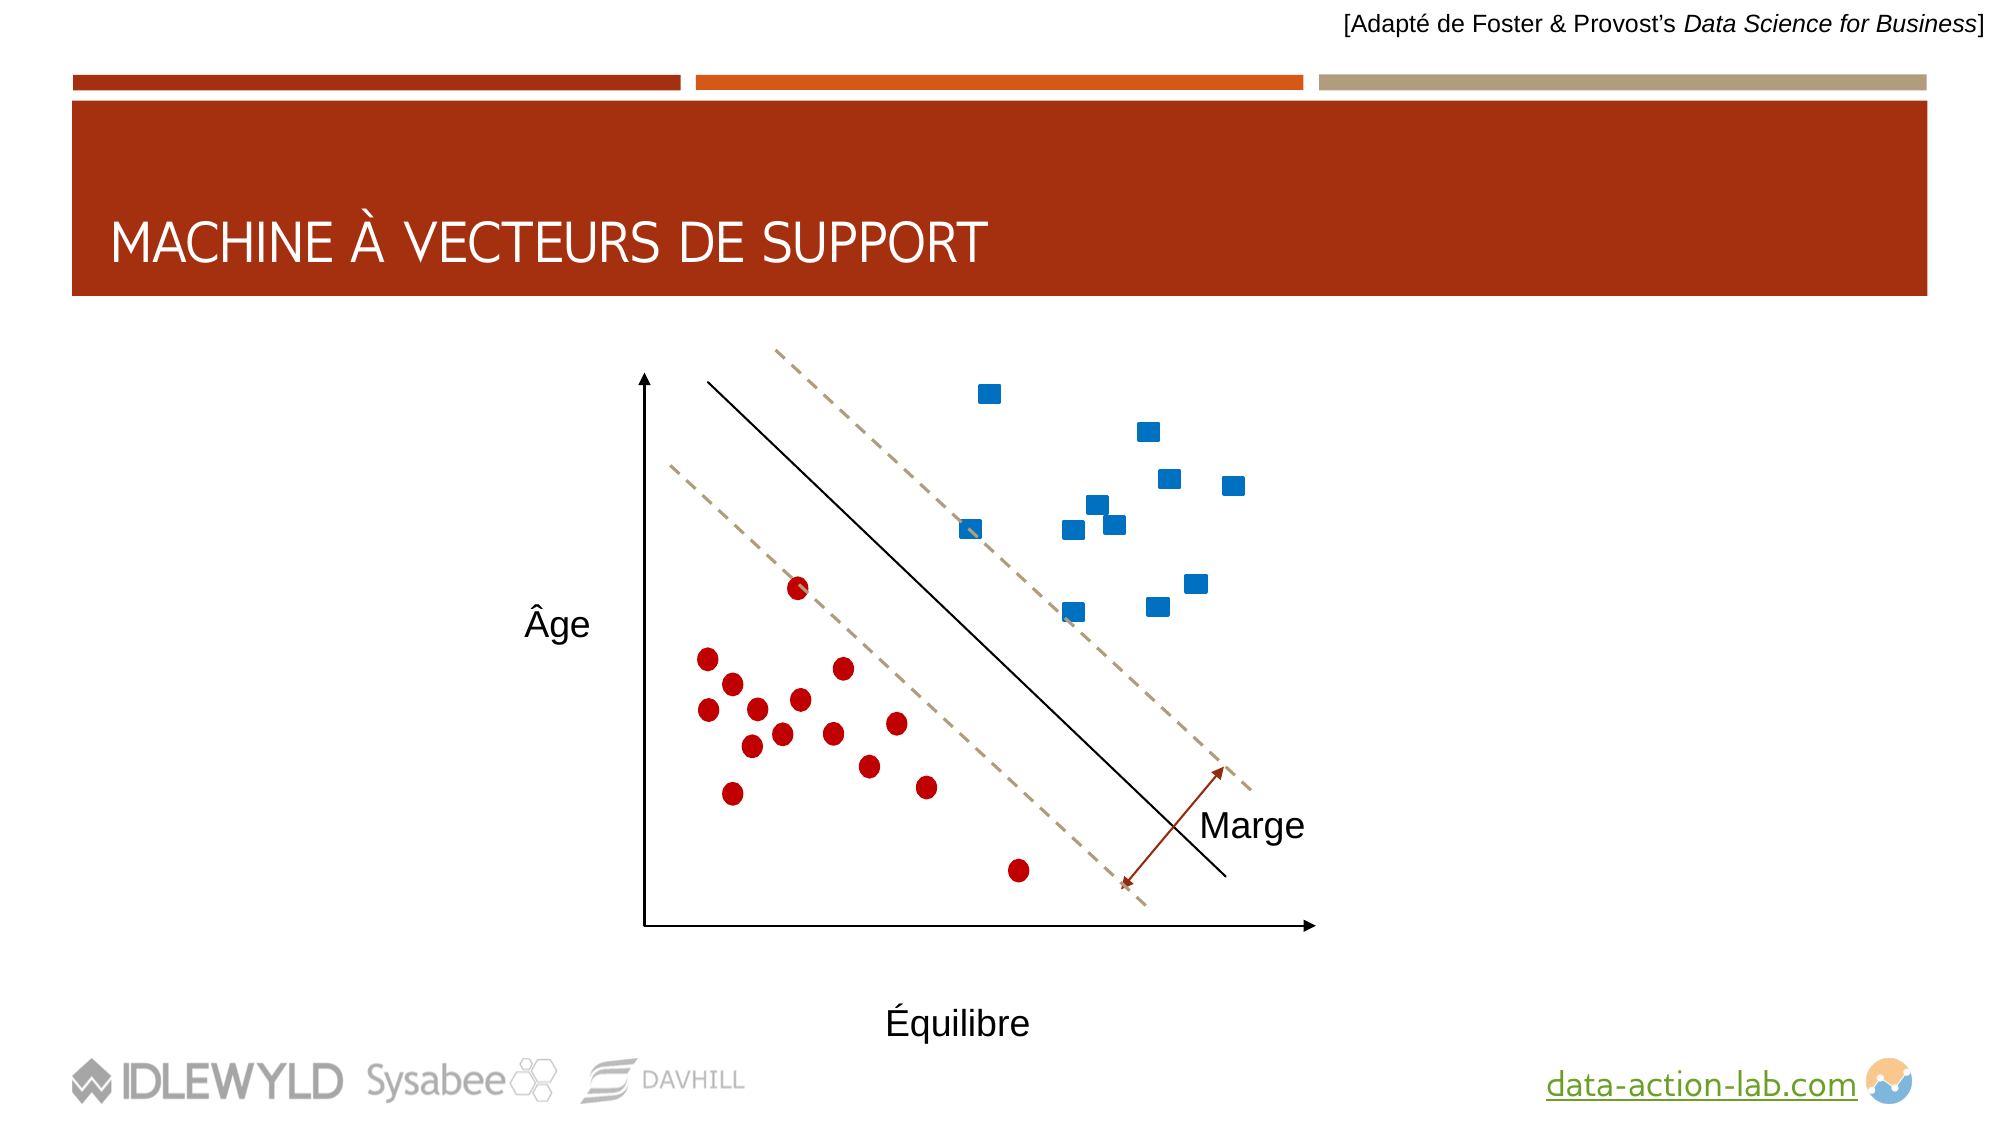

[Adapté de Foster & Provost’s Data Science for Business]
# MACHINE À VECTEURS DE SUPPORT

Âge

Marge

Équilibre